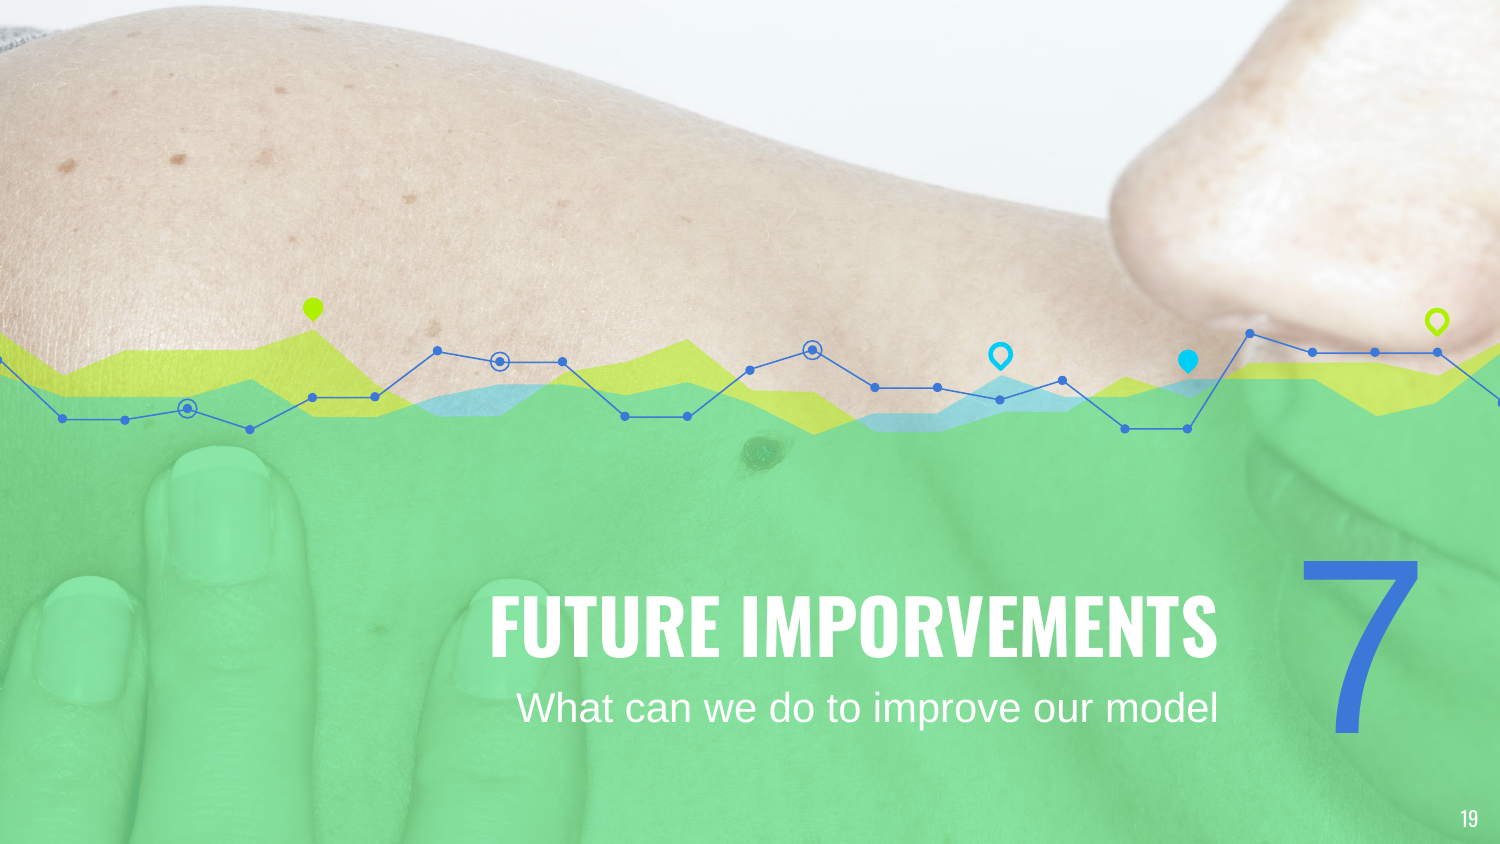

# FUTURE IMPORVEMENTS
7
What can we do to improve our model
19